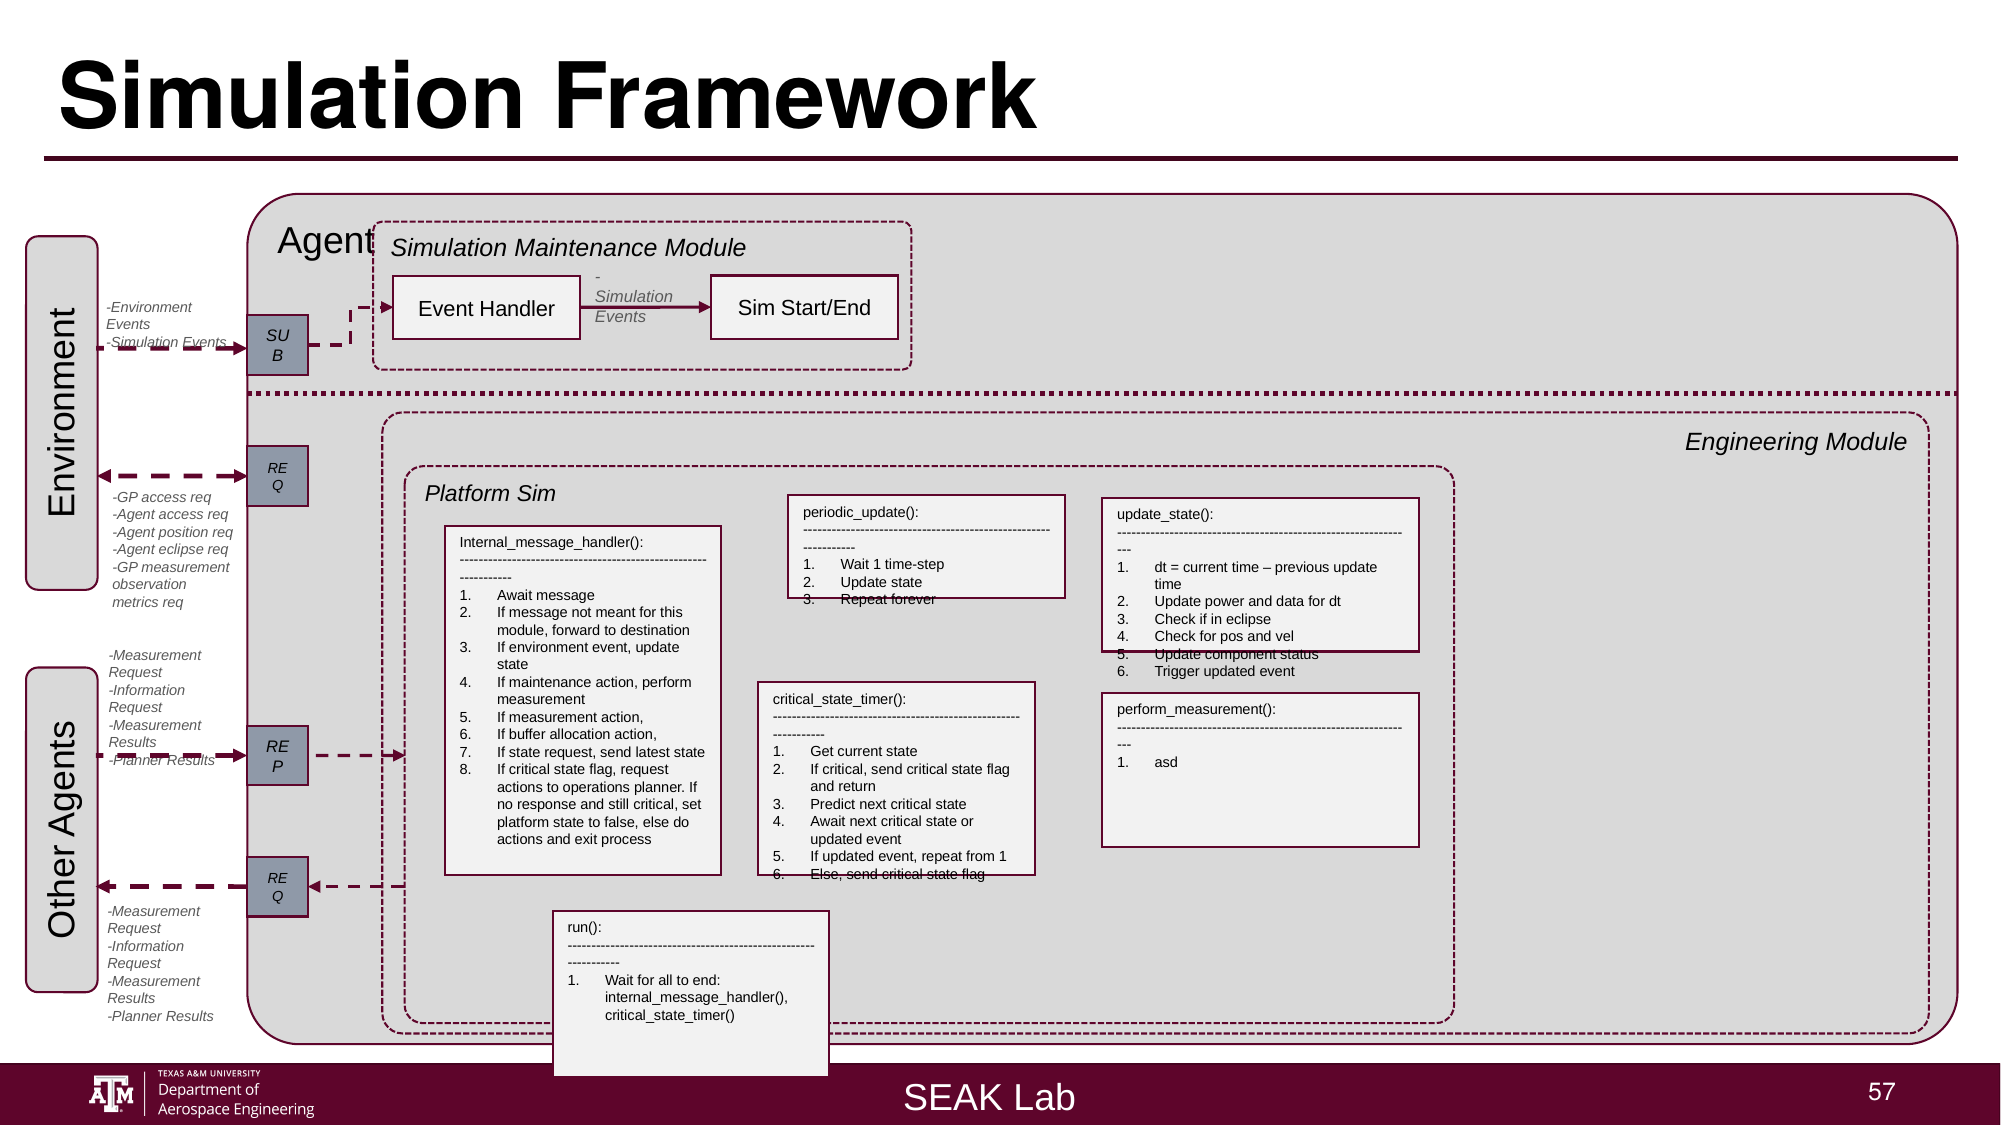

# Simulation Framework
Agent
Simulation Maintenance Module
-Simulation Events
Sim Start/End
Event Handler
-Environment Events
-Simulation Events
SUB
Environment
Engineering Module
REQ
Platform Sim
-GP access req
-Agent access req
-Agent position req
-Agent eclipse req
-GP measurement observation metrics req
periodic_update():
---------------------------------------------------------------
Wait 1 time-step
Update state
Repeat forever

update_state():
---------------------------------------------------------------
dt = current time – previous update time
Update power and data for dt
Check if in eclipse
Check for pos and vel
Update component status
Trigger updated event
Internal_message_handler():
---------------------------------------------------------------
Await message
If message not meant for this module, forward to destination
If environment event, update state
If maintenance action, perform measurement
If measurement action,
If buffer allocation action,
If state request, send latest state
If critical state flag, request actions to operations planner. If no response and still critical, set platform state to false, else do actions and exit process

-Measurement Request
-Information Request
-Measurement Results
-Planner Results
critical_state_timer():
---------------------------------------------------------------
Get current state
If critical, send critical state flag and return
Predict next critical state
Await next critical state or updated event
If updated event, repeat from 1
Else, send critical state flag
perform_measurement():
---------------------------------------------------------------
asd
REP
Other Agents
REQ
-Measurement Request
-Information Request
-Measurement Results
-Planner Results
run():
---------------------------------------------------------------
Wait for all to end: internal_message_handler(), critical_state_timer()